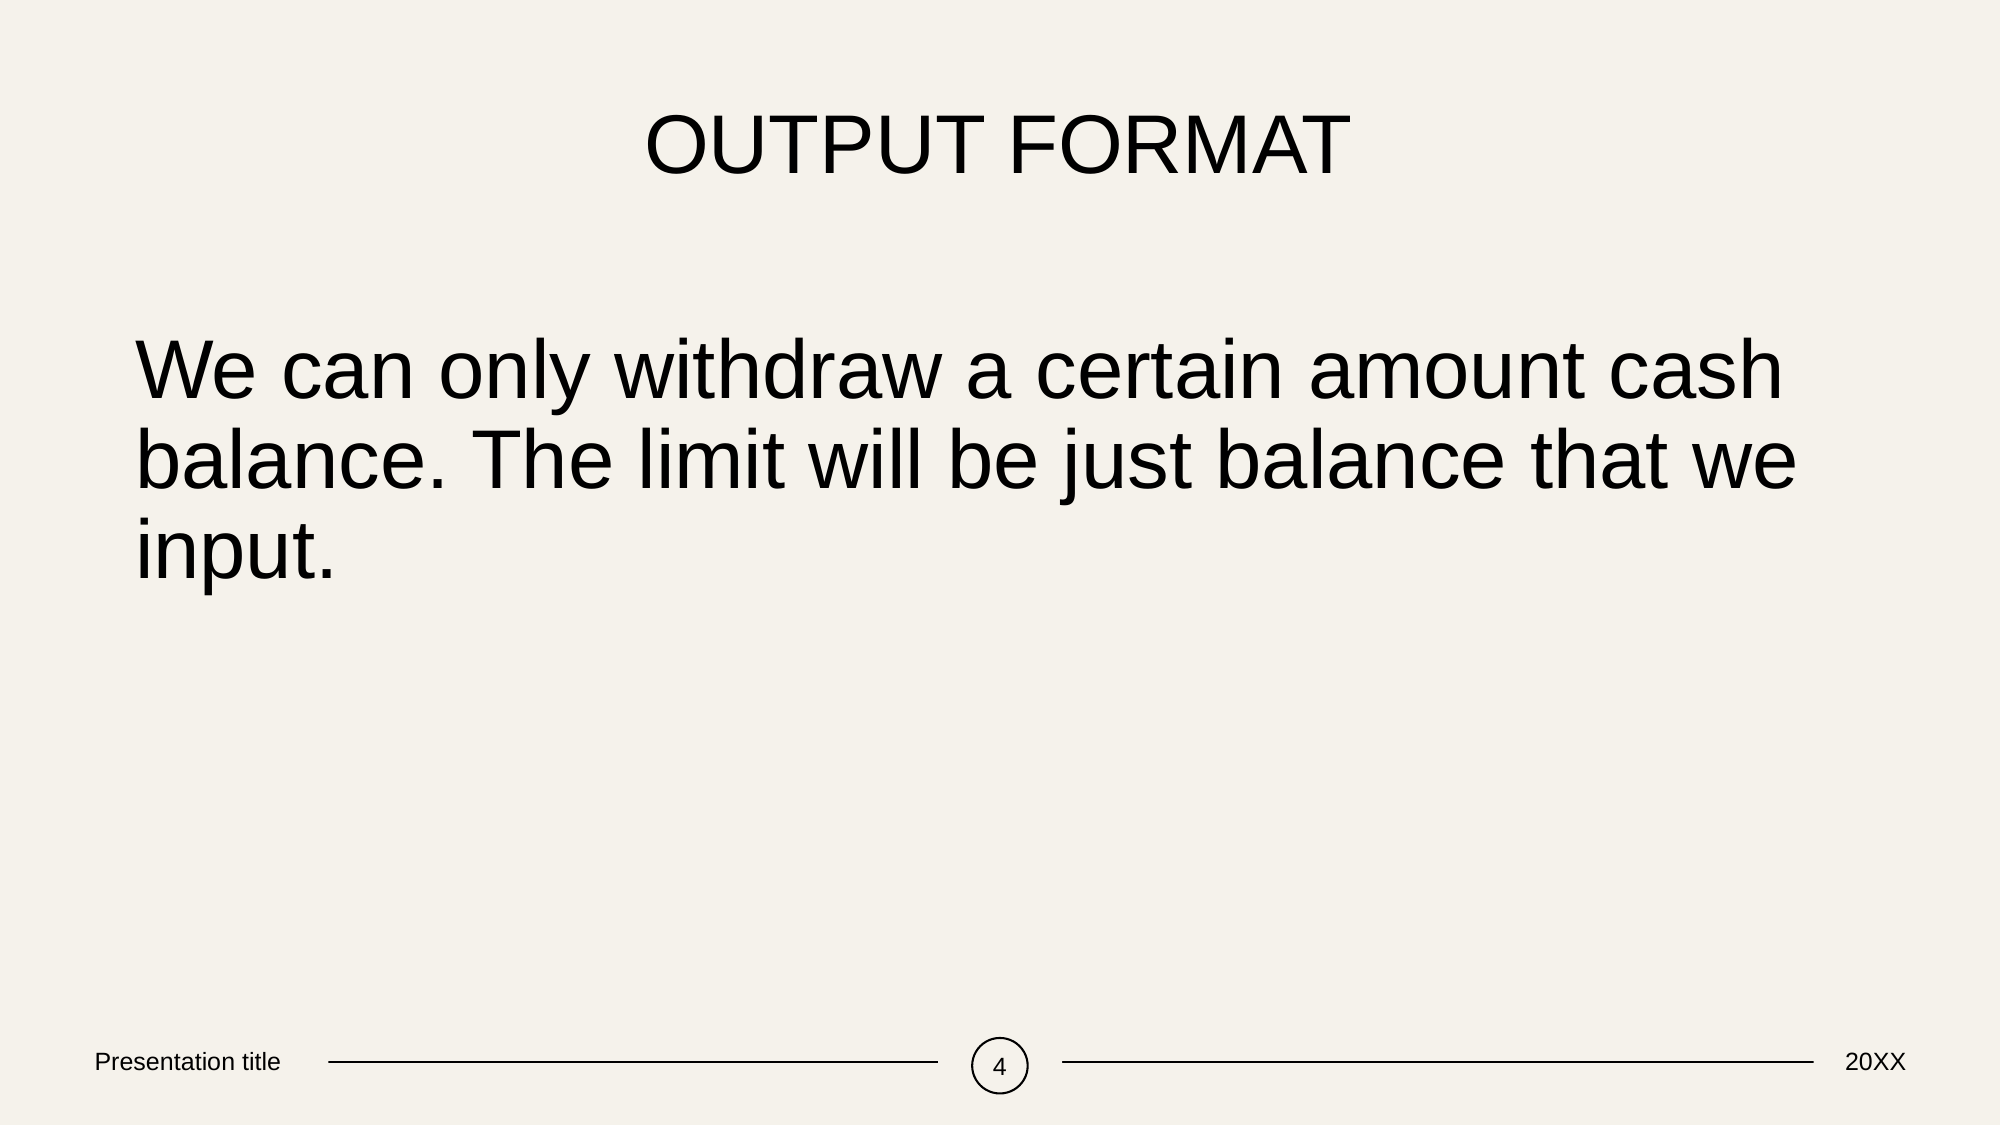

# OUTPUT FORMAT
We can only withdraw a certain amount cash balance. The limit will be just balance that we input.
Presentation title
4
20XX